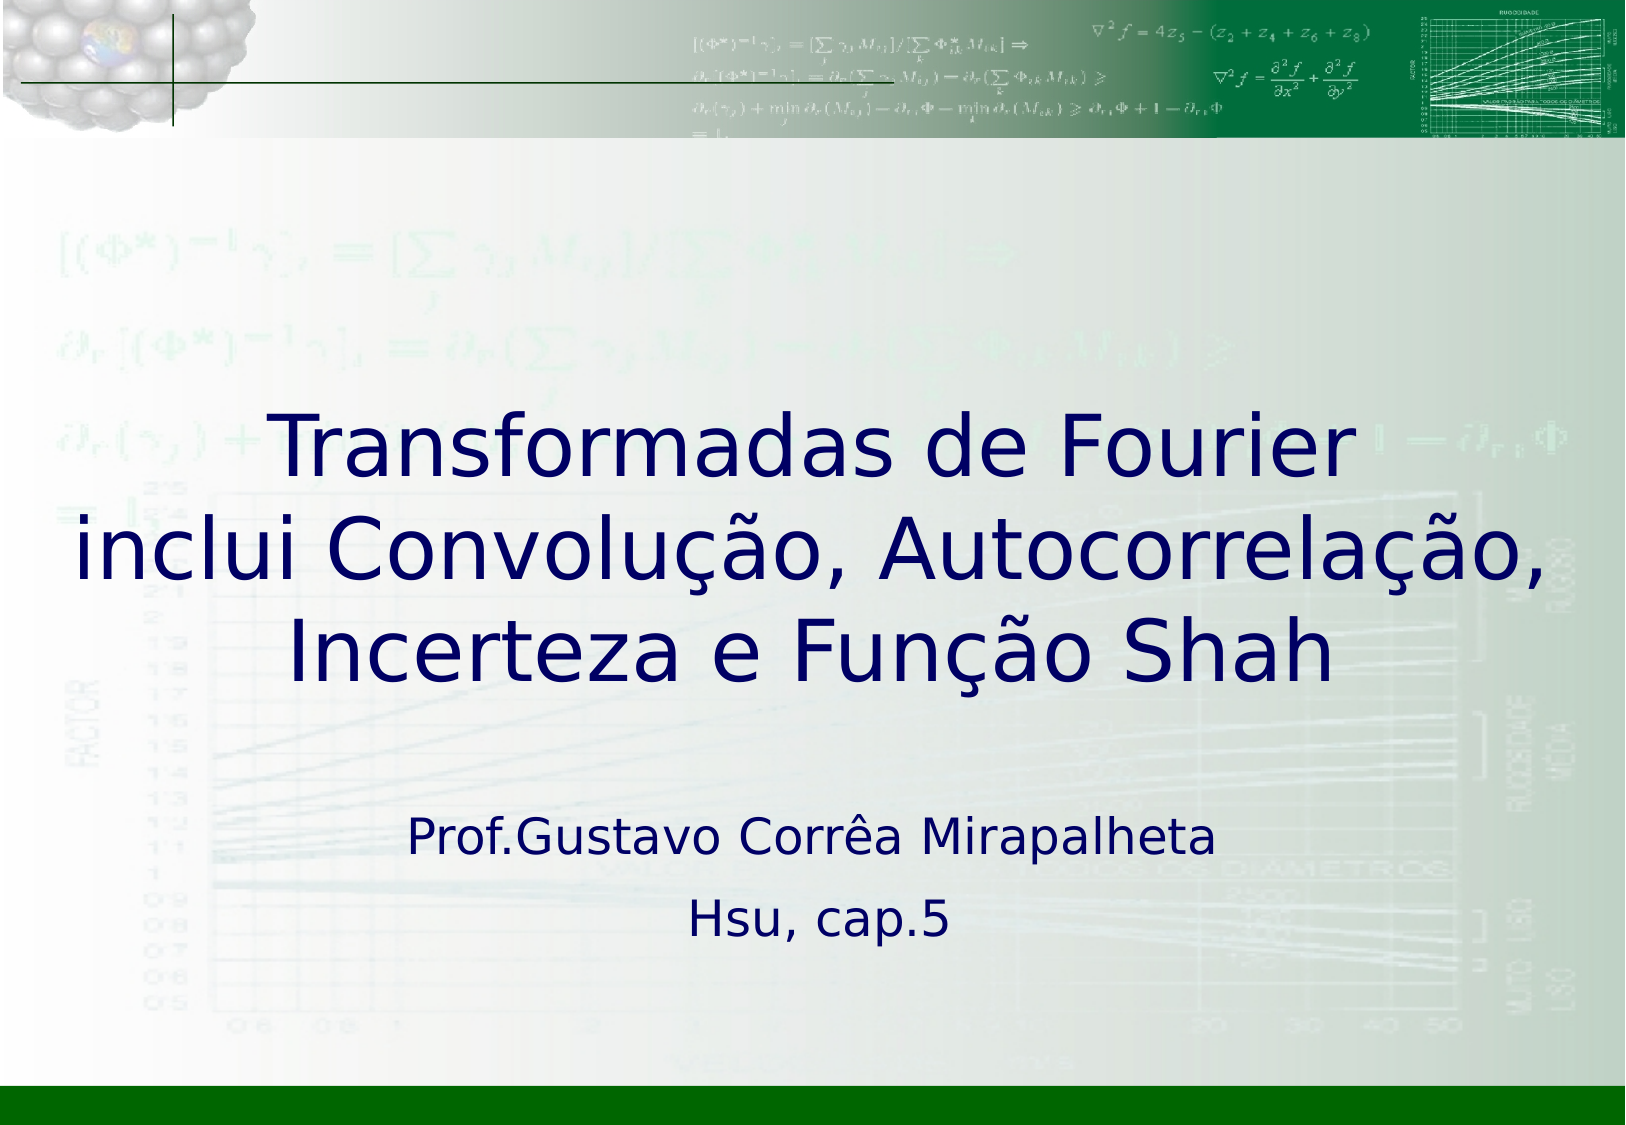

# Transformadas de Fourier inclui Convolução, Autocorrelação, Incerteza e Função Shah
Prof.Gustavo Corrêa Mirapalheta
 Hsu, cap.5